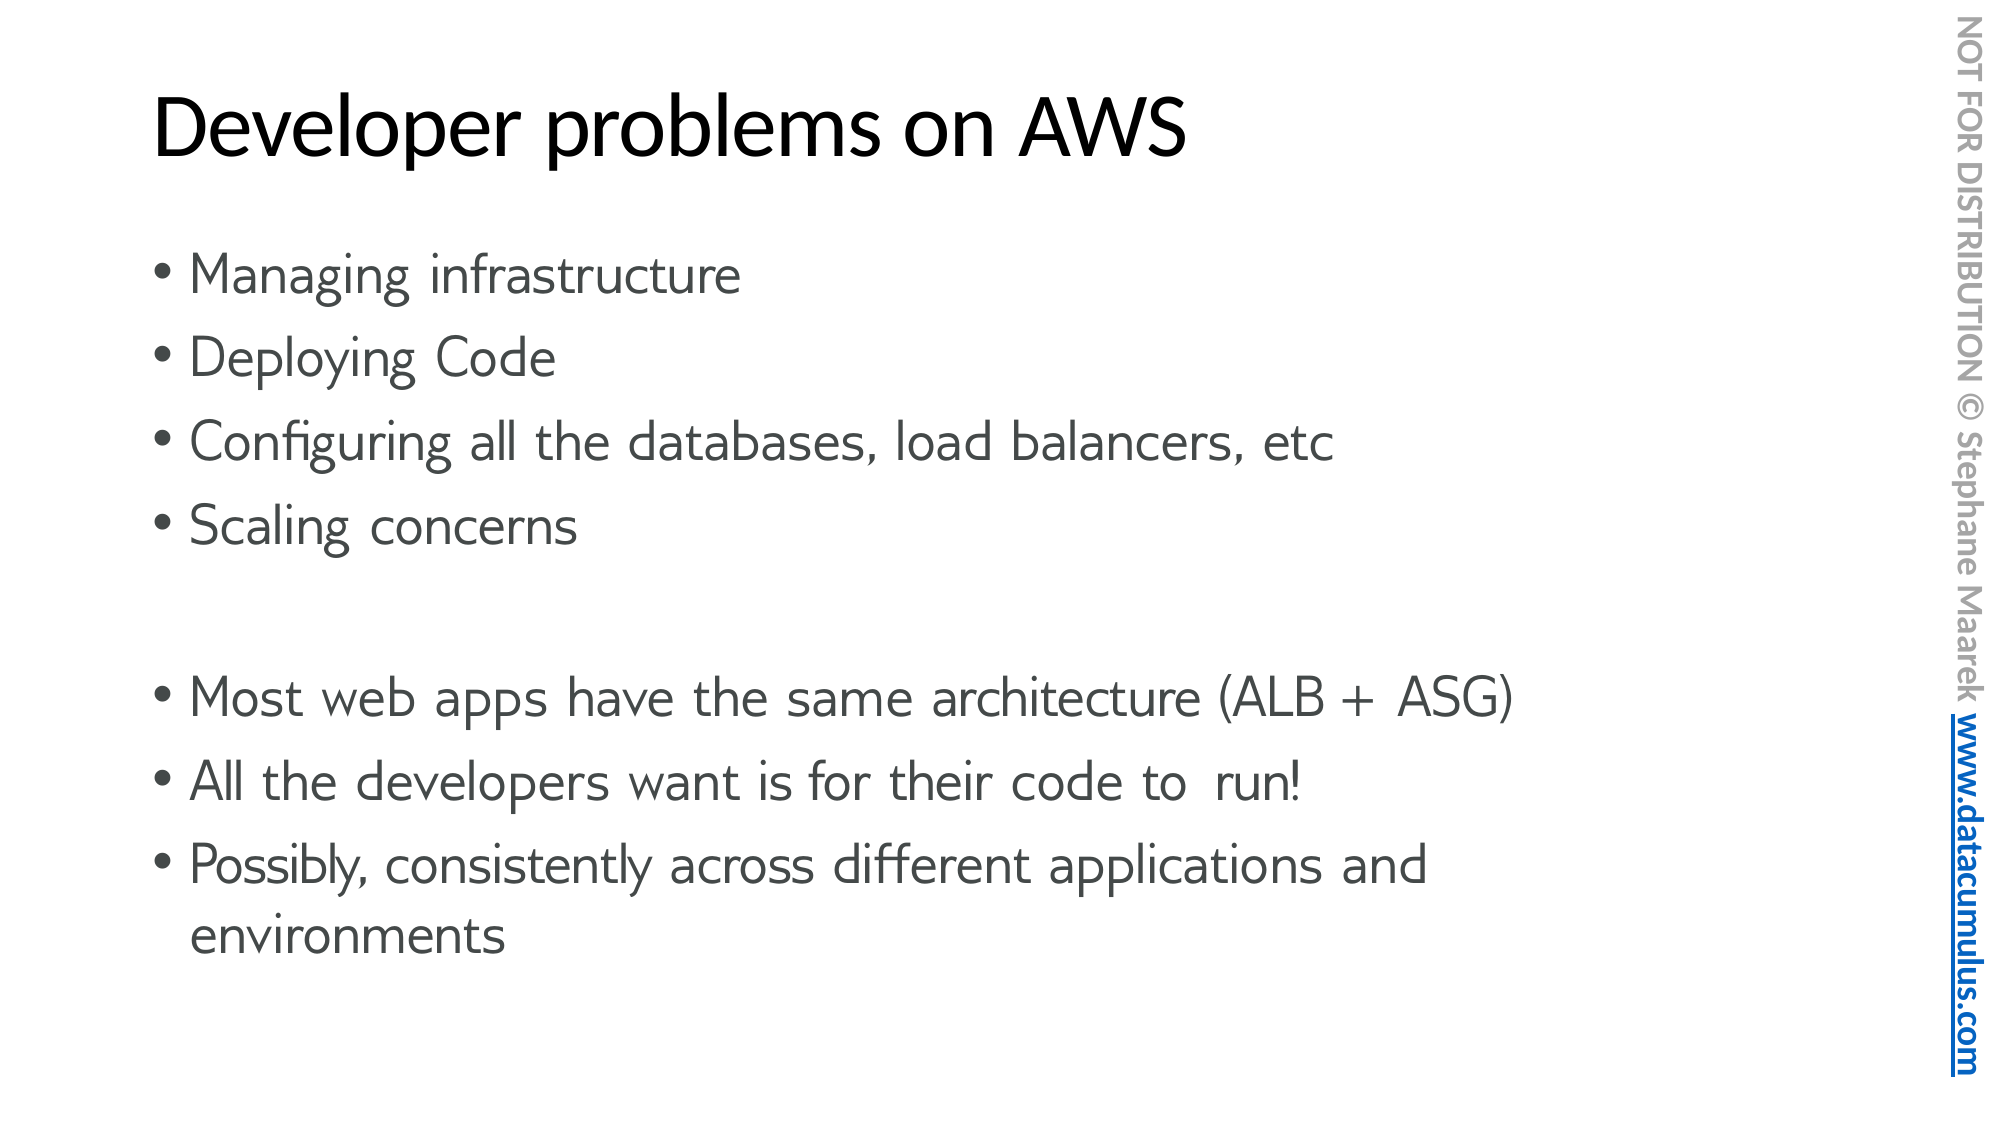

NOT FOR DISTRIBUTION © Stephane Maarek www.datacumulus.com
# Developer problems on AWS
Managing infrastructure
Deploying Code
Configuring all the databases, load balancers, etc
Scaling concerns

Most web apps have the same architecture (ALB + ASG)
All the developers want is for their code to run!
Possibly, consistently across different applications and environments
© Stephane Maarek